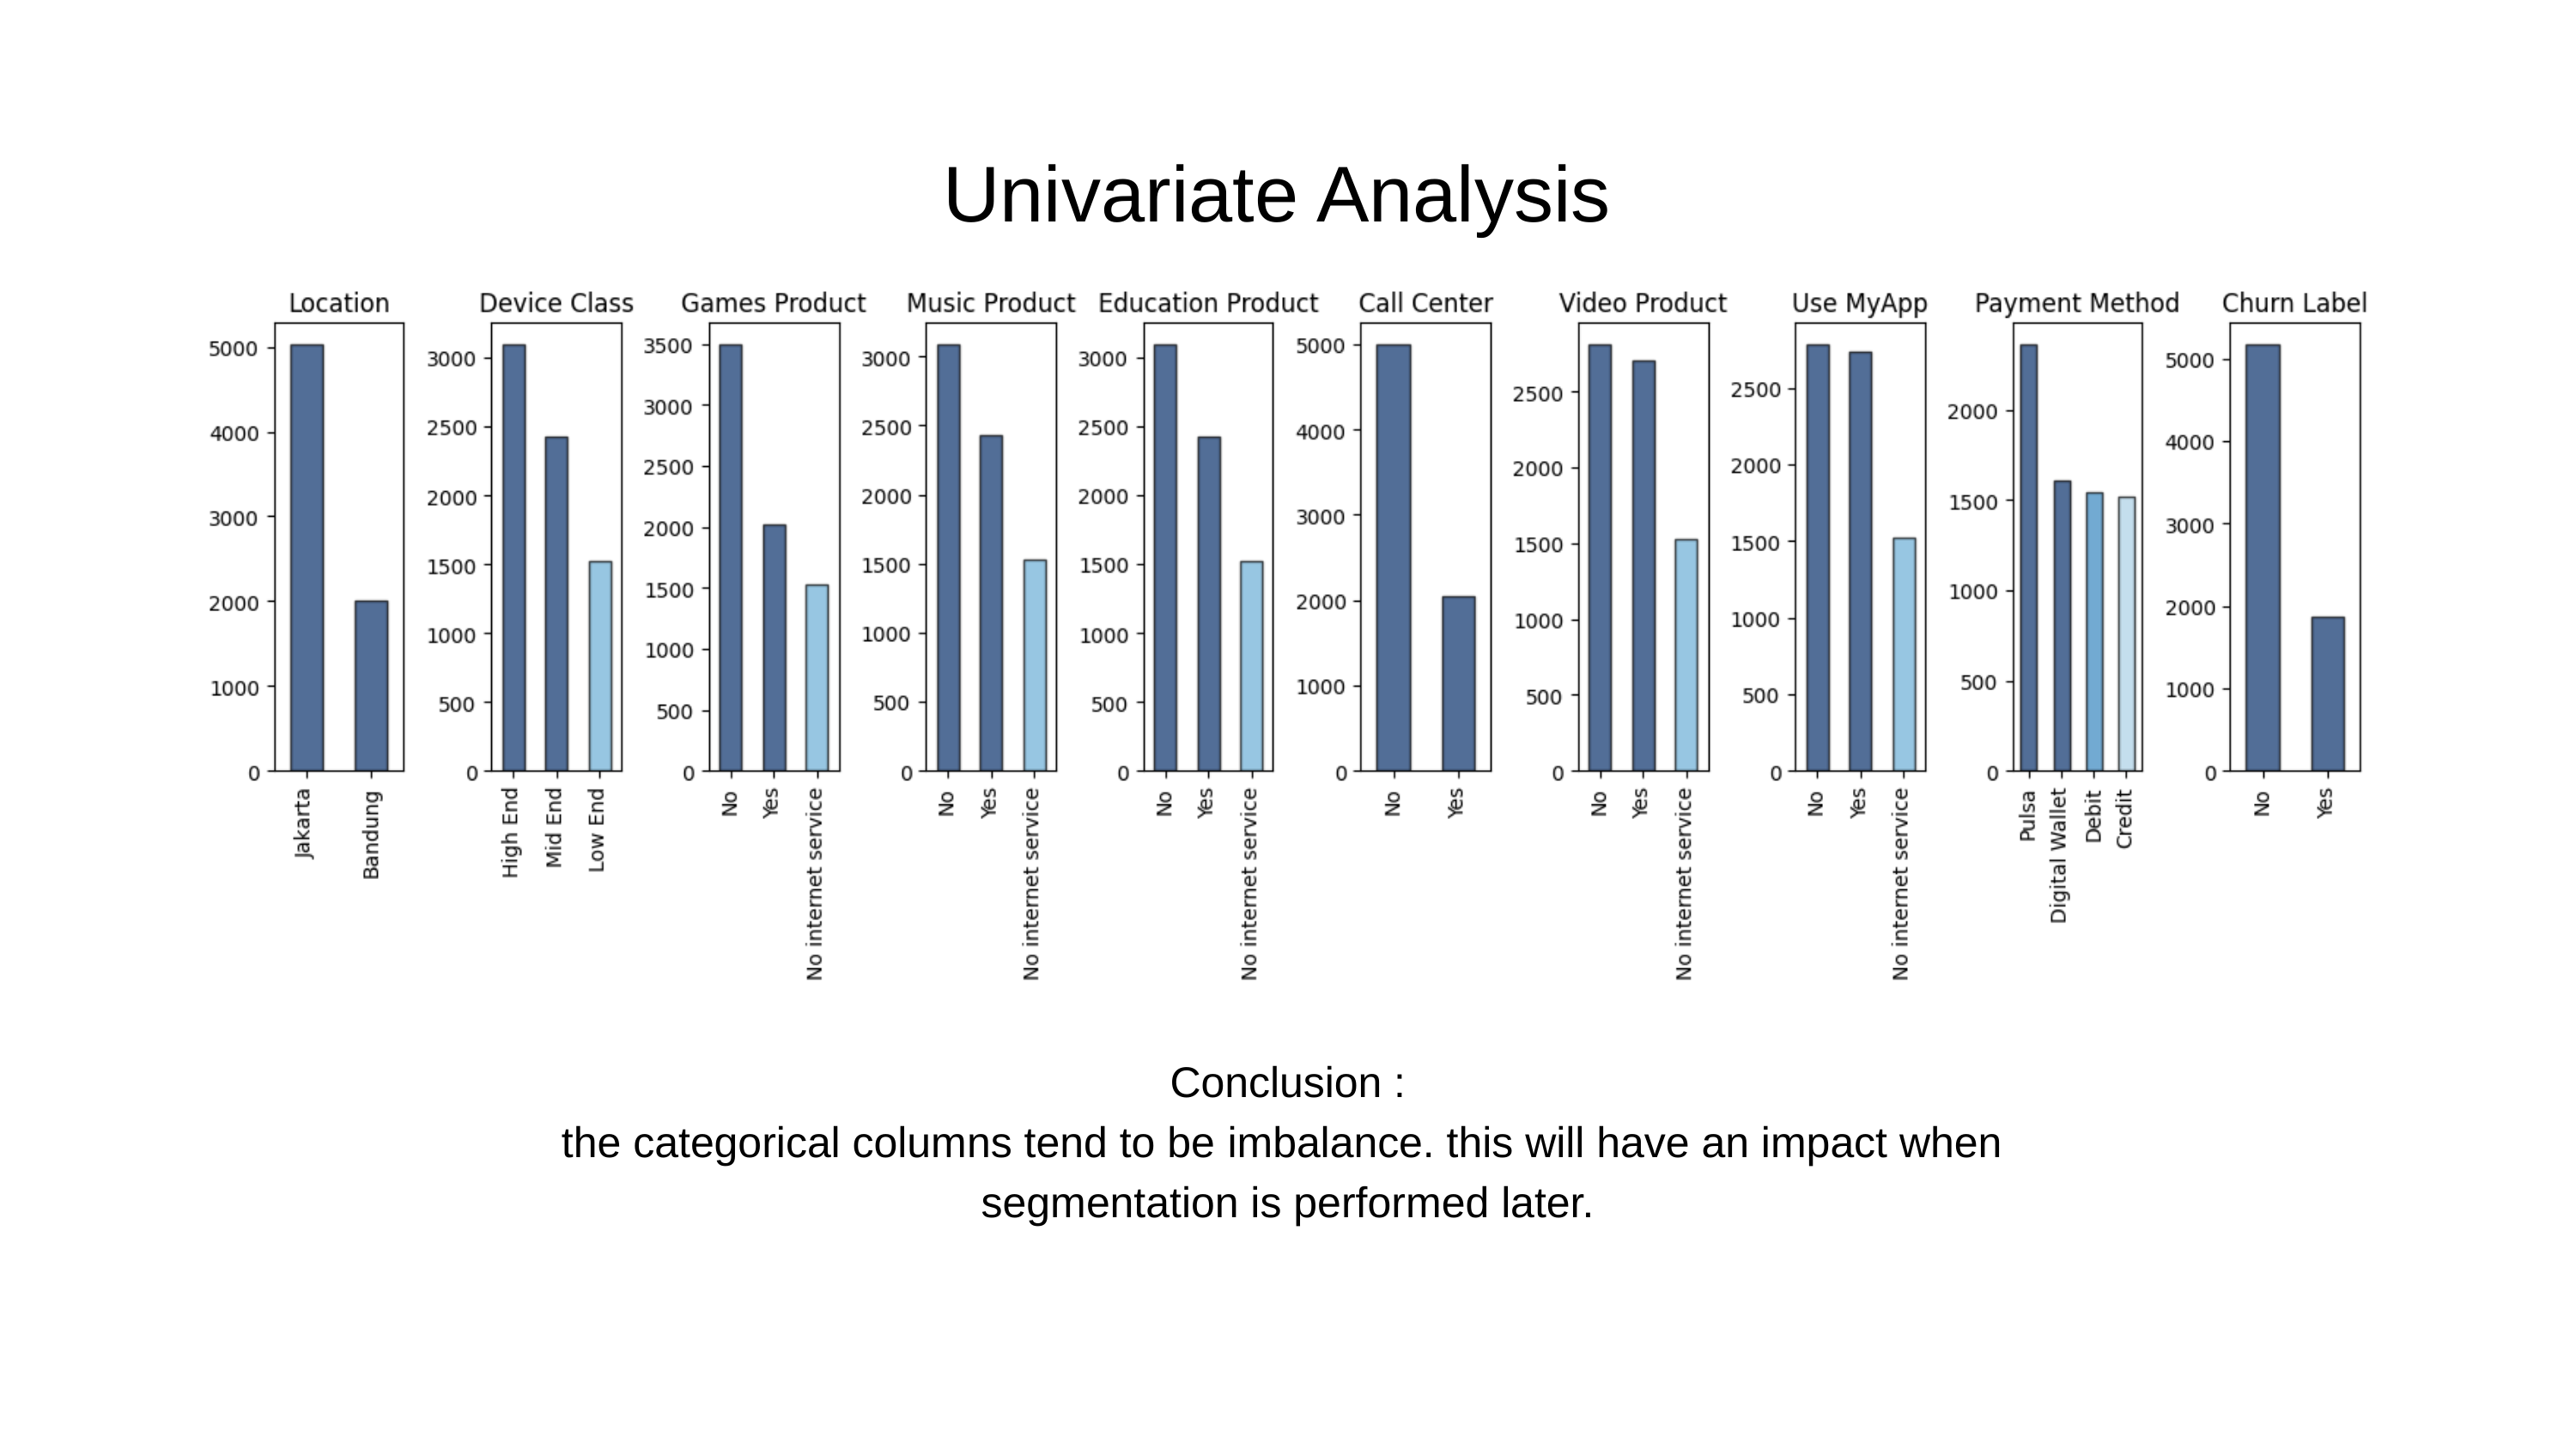

Univariate Analysis

Conclusion :
the categorical columns tend to be imbalance. this will have an impact when
segmentation is performed later.